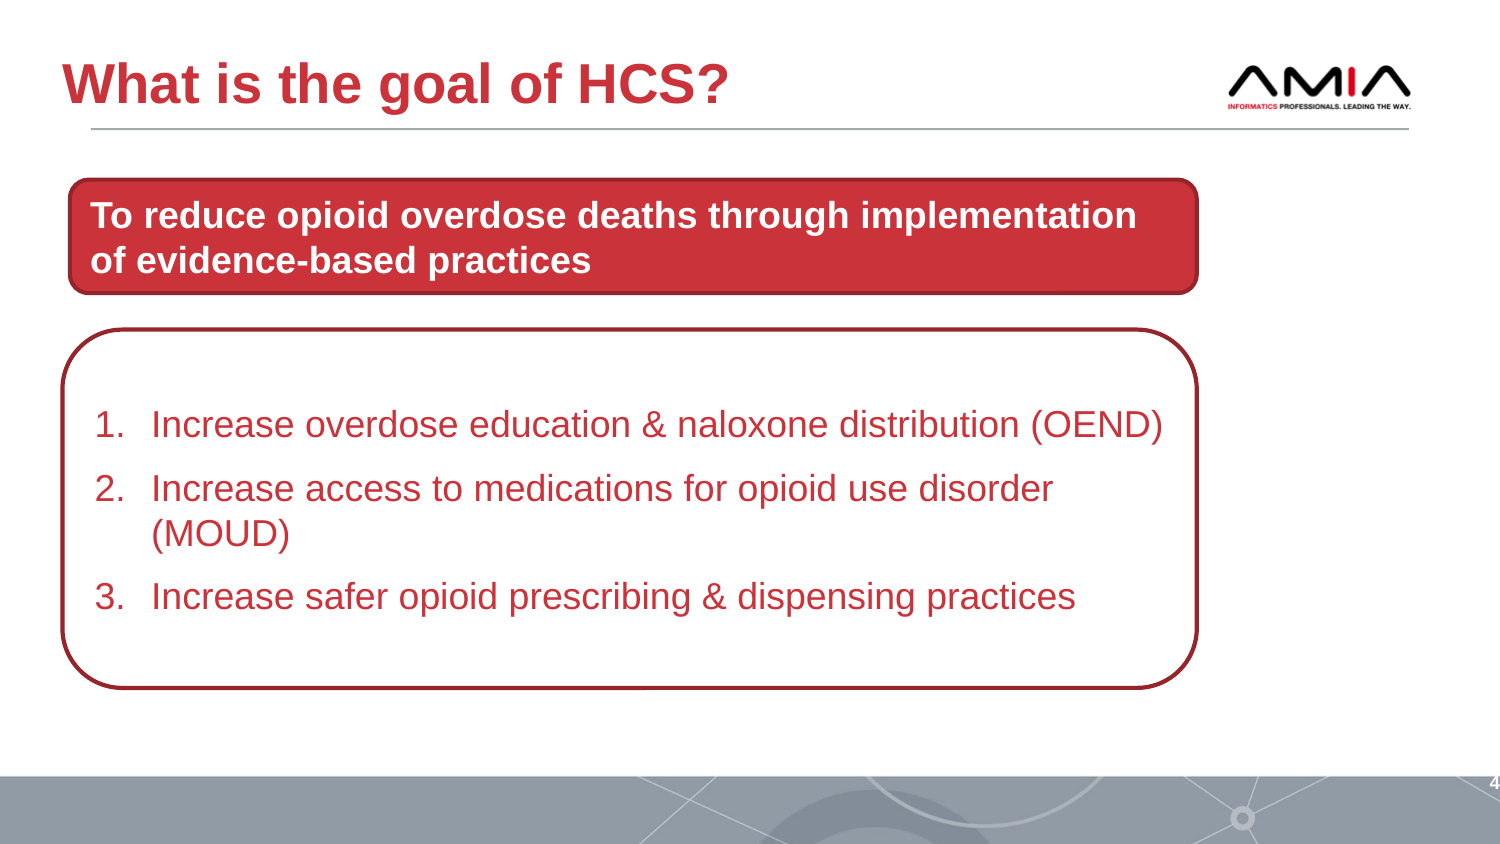

# What is the goal of HCS?
To reduce opioid overdose deaths through implementation of evidence-based practices
Increase overdose education & naloxone distribution (OEND)
Increase access to medications for opioid use disorder (MOUD)
Increase safer opioid prescribing & dispensing practices
4